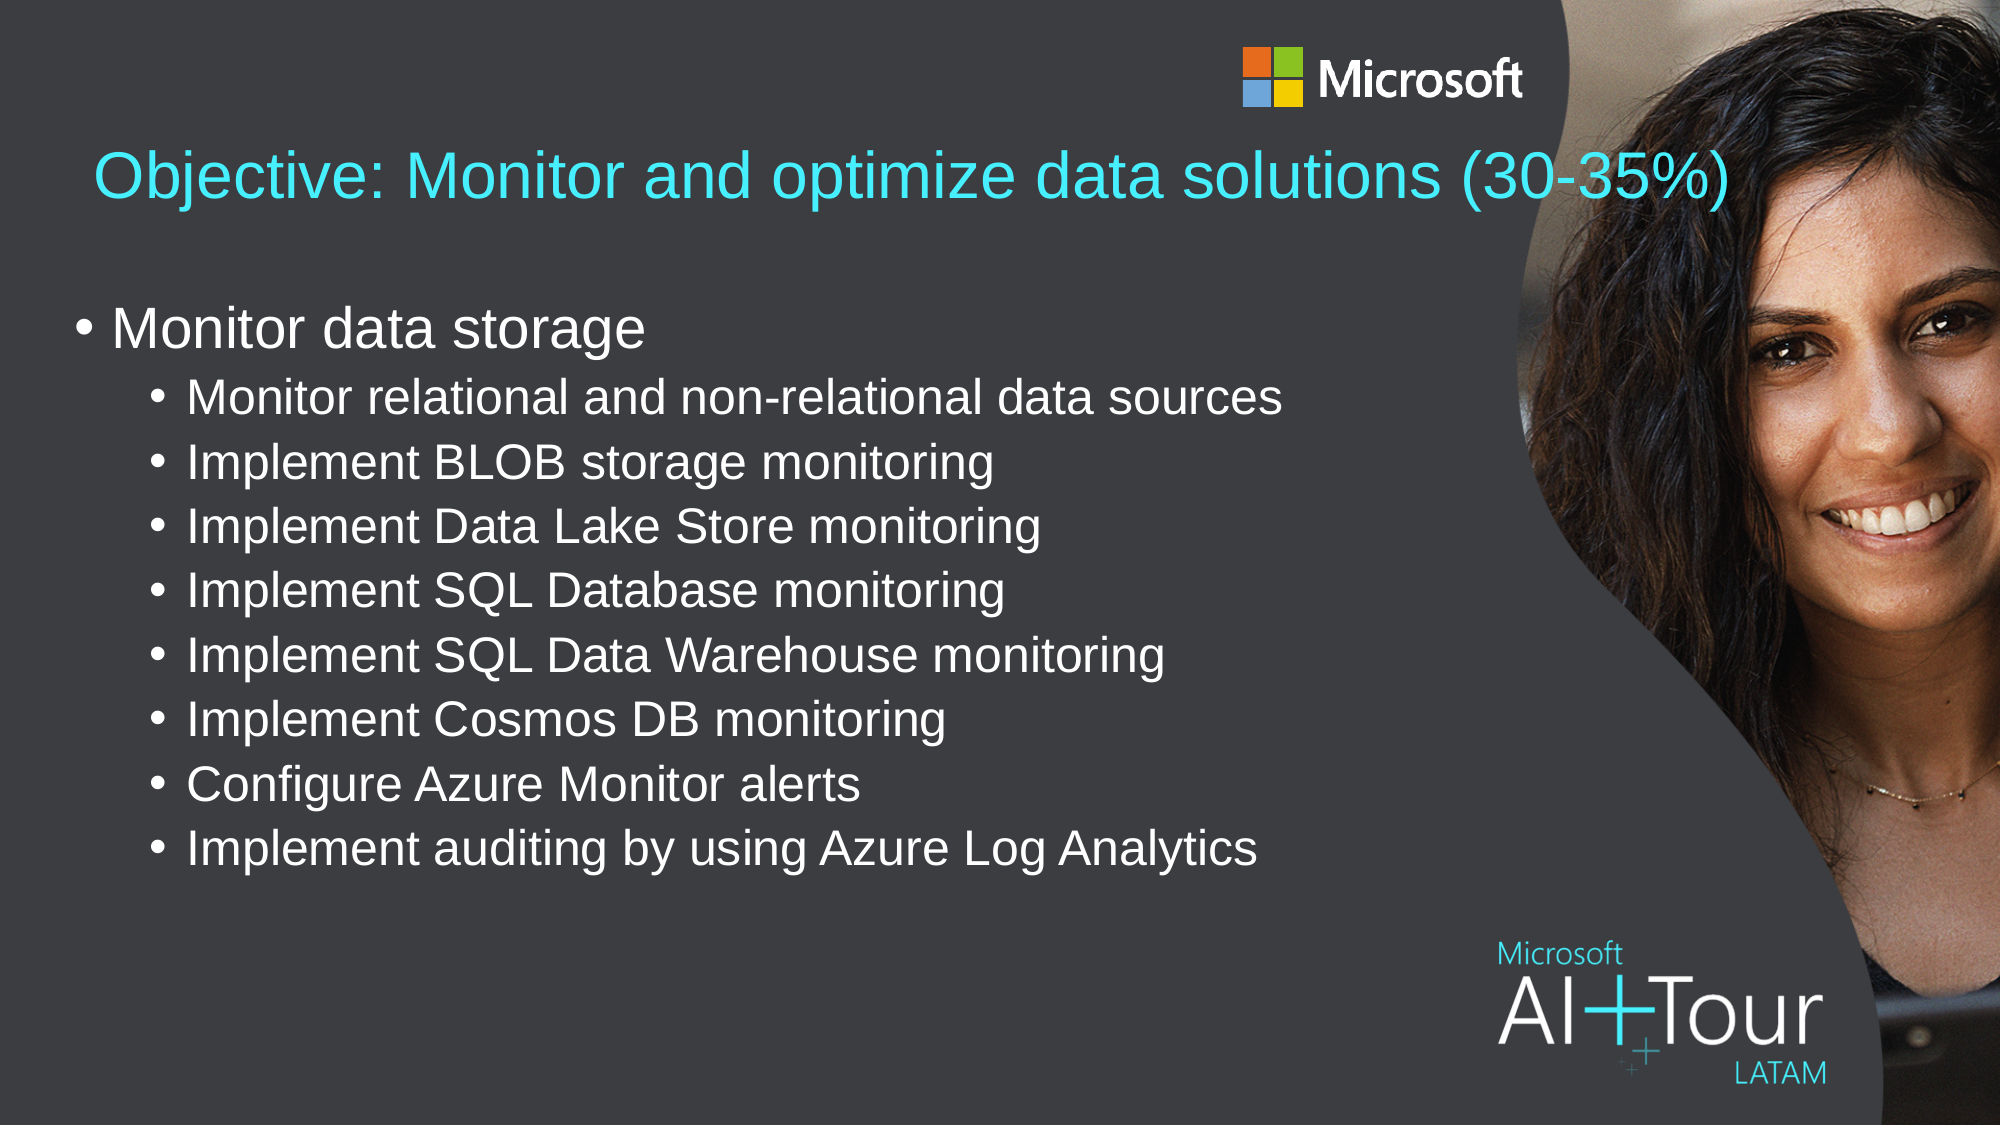

# Objective: Monitor and optimize data solutions (30-35%)
Monitor data storage
Monitor relational and non-relational data sources
Implement BLOB storage monitoring
Implement Data Lake Store monitoring
Implement SQL Database monitoring
Implement SQL Data Warehouse monitoring
Implement Cosmos DB monitoring
Configure Azure Monitor alerts
Implement auditing by using Azure Log Analytics